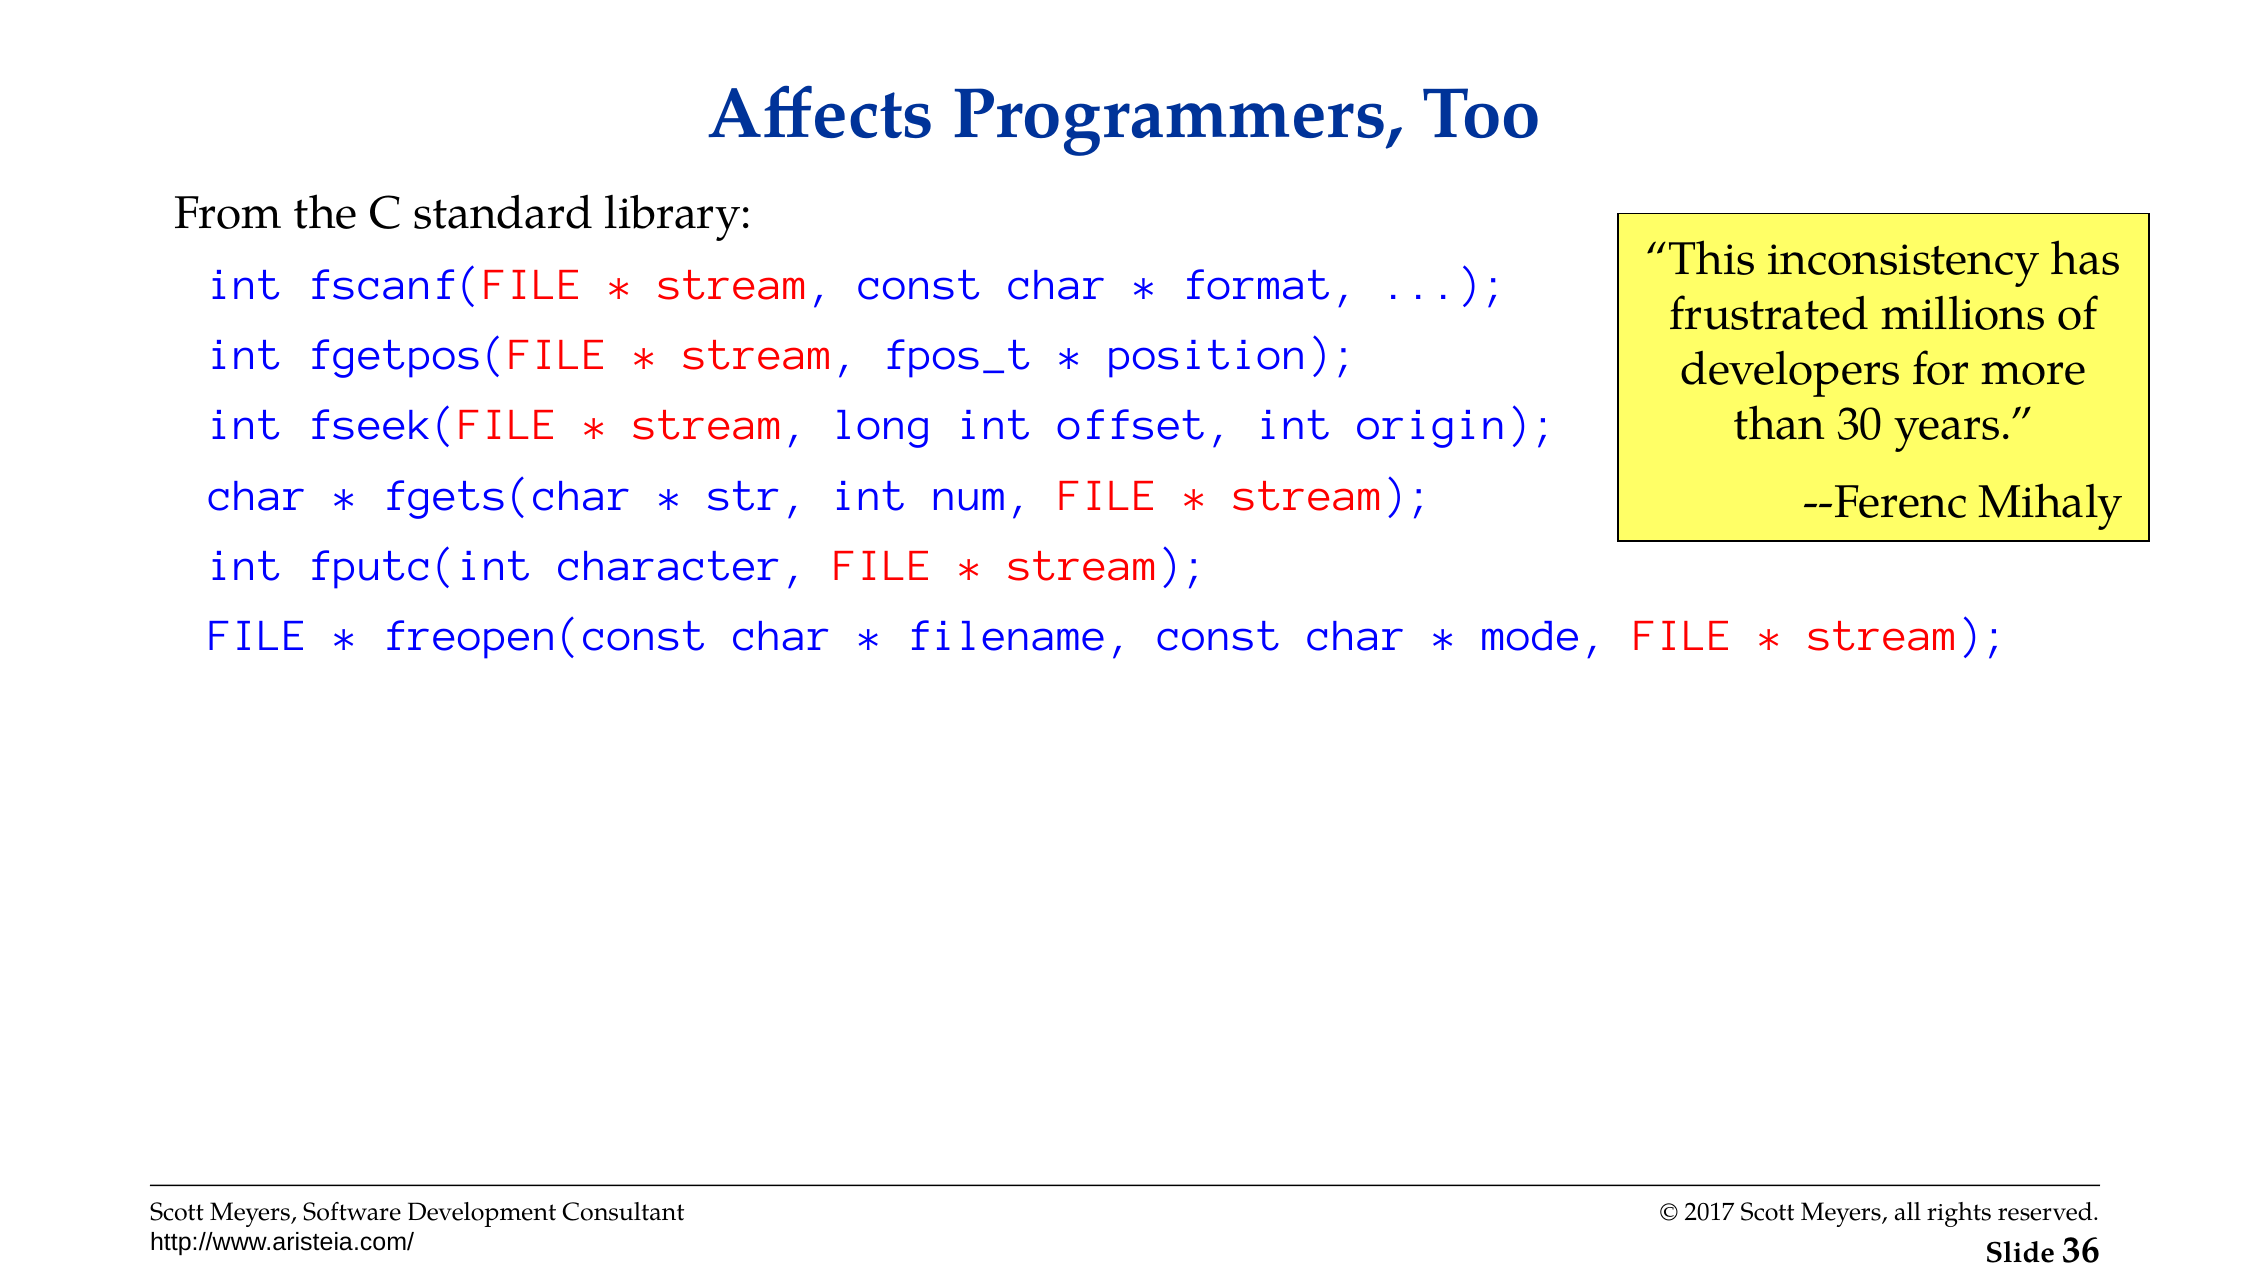

# Affects Programmers, Too
From the C standard library:
int fscanf(FILE * stream, const char * format, ...);
int fgetpos(FILE * stream, fpos_t * position);
int fseek(FILE * stream, long int offset, int origin);
char * fgets(char * str, int num, FILE * stream);
int fputc(int character, FILE * stream);
FILE * freopen(const char * filename, const char * mode, FILE * stream);

“This inconsistency has frustrated millions of developers for more than 30 years.”
--Ferenc Mihaly
© 2017 Scott Meyers, all rights reserved.
Slide 36
Scott Meyers, Software Development Consultant
http://www.aristeia.com/